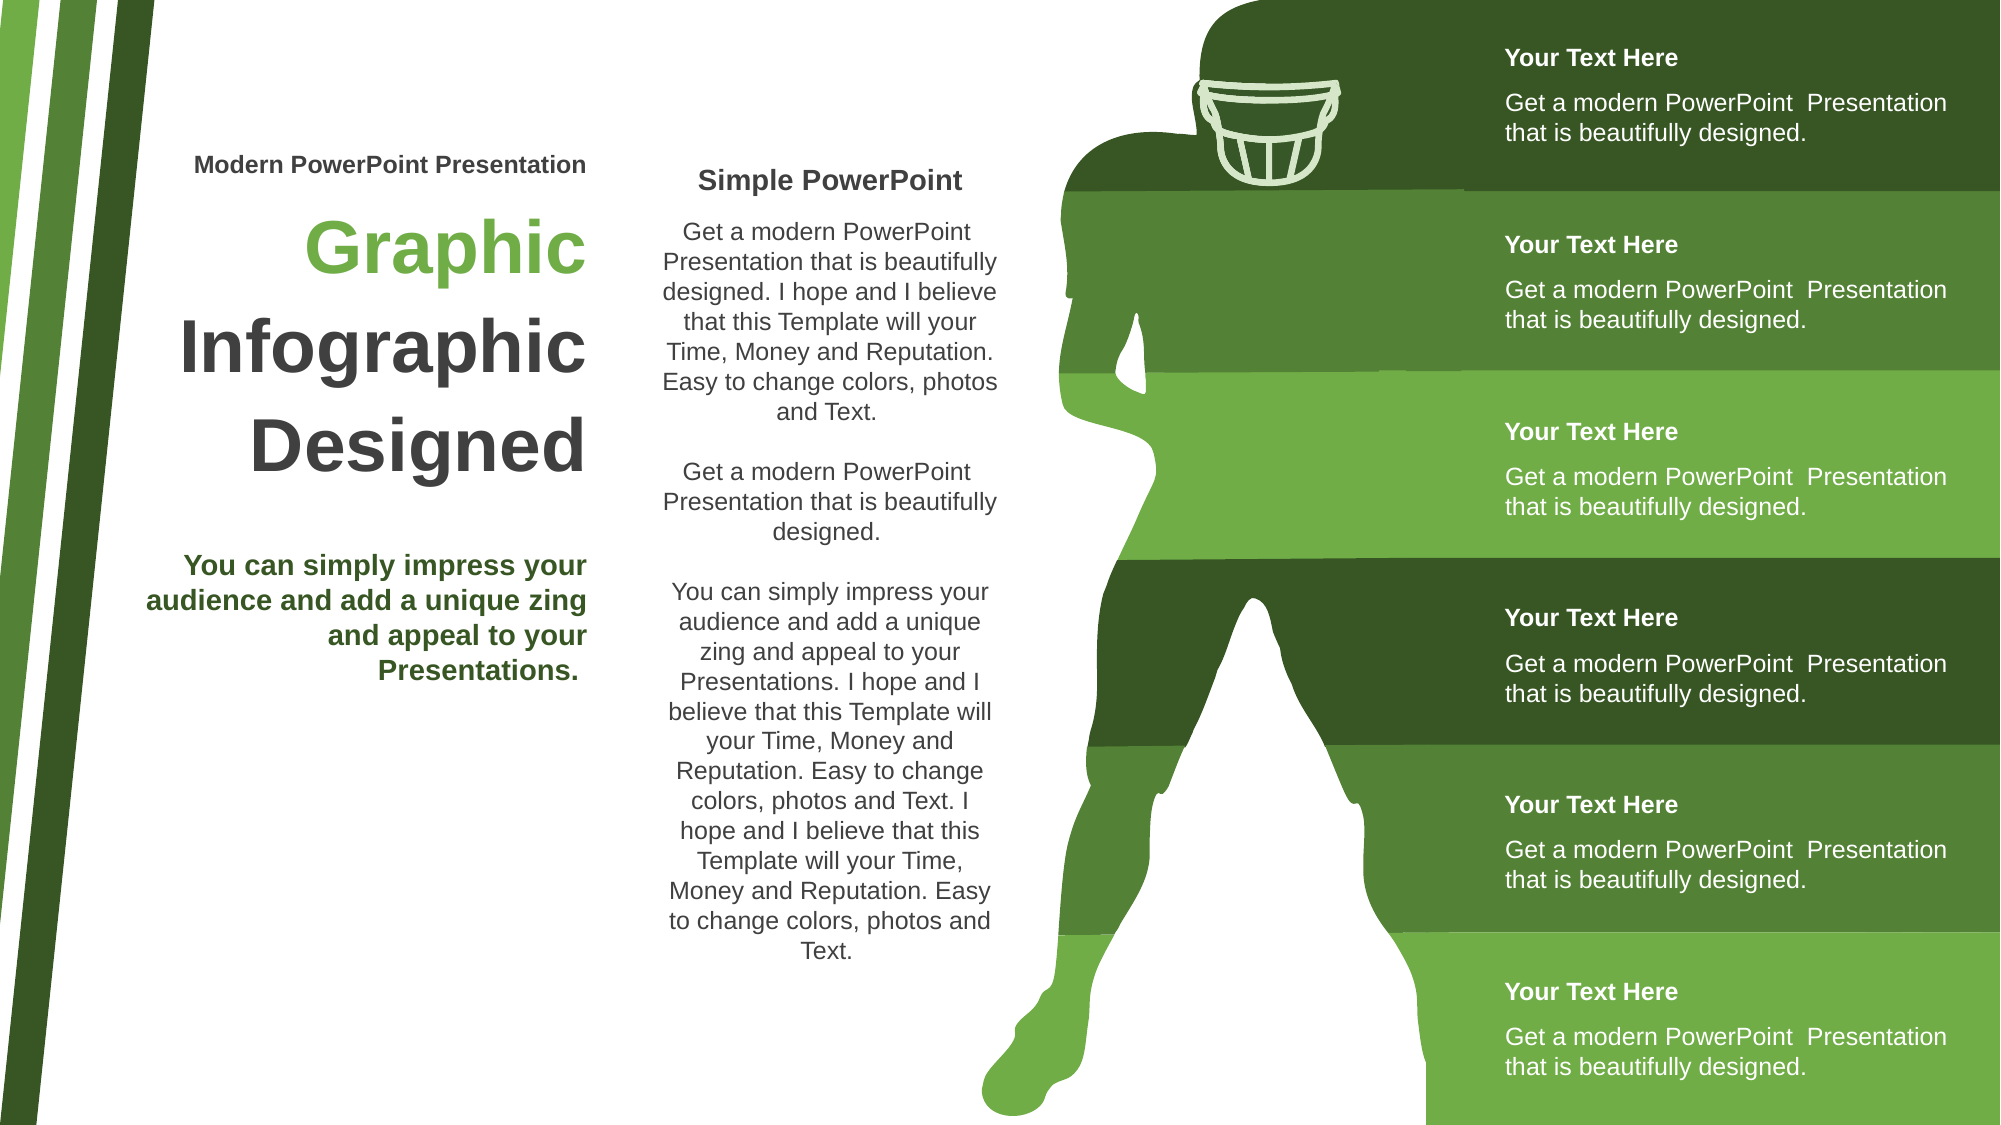

Your Text Here
Get a modern PowerPoint  Presentation that is beautifully designed.
Modern PowerPoint Presentation
Simple PowerPoint
Get a modern PowerPoint  Presentation that is beautifully designed. I hope and I believe that this Template will your Time, Money and Reputation. Easy to change colors, photos and Text.

Get a modern PowerPoint  Presentation that is beautifully designed.

You can simply impress your audience and add a unique zing and appeal to your Presentations. I hope and I believe that this Template will your Time, Money and Reputation. Easy to change colors, photos and Text. I hope and I believe that this Template will your Time, Money and Reputation. Easy to change colors, photos and Text.

Graphic Infographic Designed
Your Text Here
Get a modern PowerPoint  Presentation that is beautifully designed.

Your Text Here
Get a modern PowerPoint  Presentation that is beautifully designed.
You can simply impress your audience and add a unique zing and appeal to your Presentations.

Your Text Here
Get a modern PowerPoint  Presentation that is beautifully designed.

Your Text Here
Get a modern PowerPoint  Presentation that is beautifully designed.

Your Text Here
Get a modern PowerPoint  Presentation that is beautifully designed.